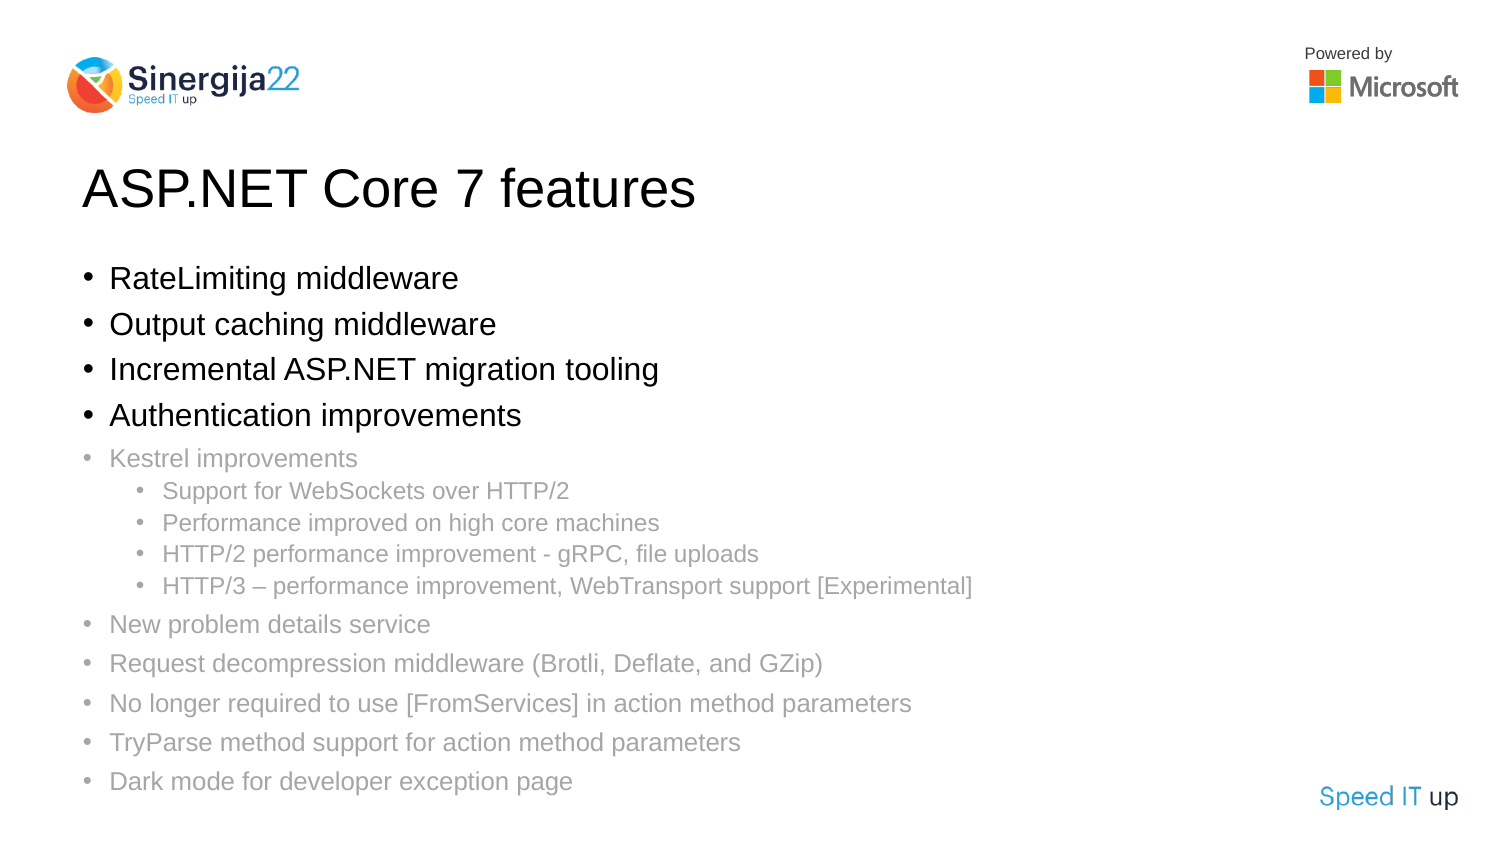

# ASP.NET Core 7 features
RateLimiting middleware
Output caching middleware
Incremental ASP.NET migration tooling
Authentication improvements
Kestrel improvements
Support for WebSockets over HTTP/2
Performance improved on high core machines
HTTP/2 performance improvement - gRPC, file uploads
HTTP/3 – performance improvement, WebTransport support [Experimental]
New problem details service
Request decompression middleware (Brotli, Deflate, and GZip)
No longer required to use [FromServices] in action method parameters
TryParse method support for action method parameters
Dark mode for developer exception page